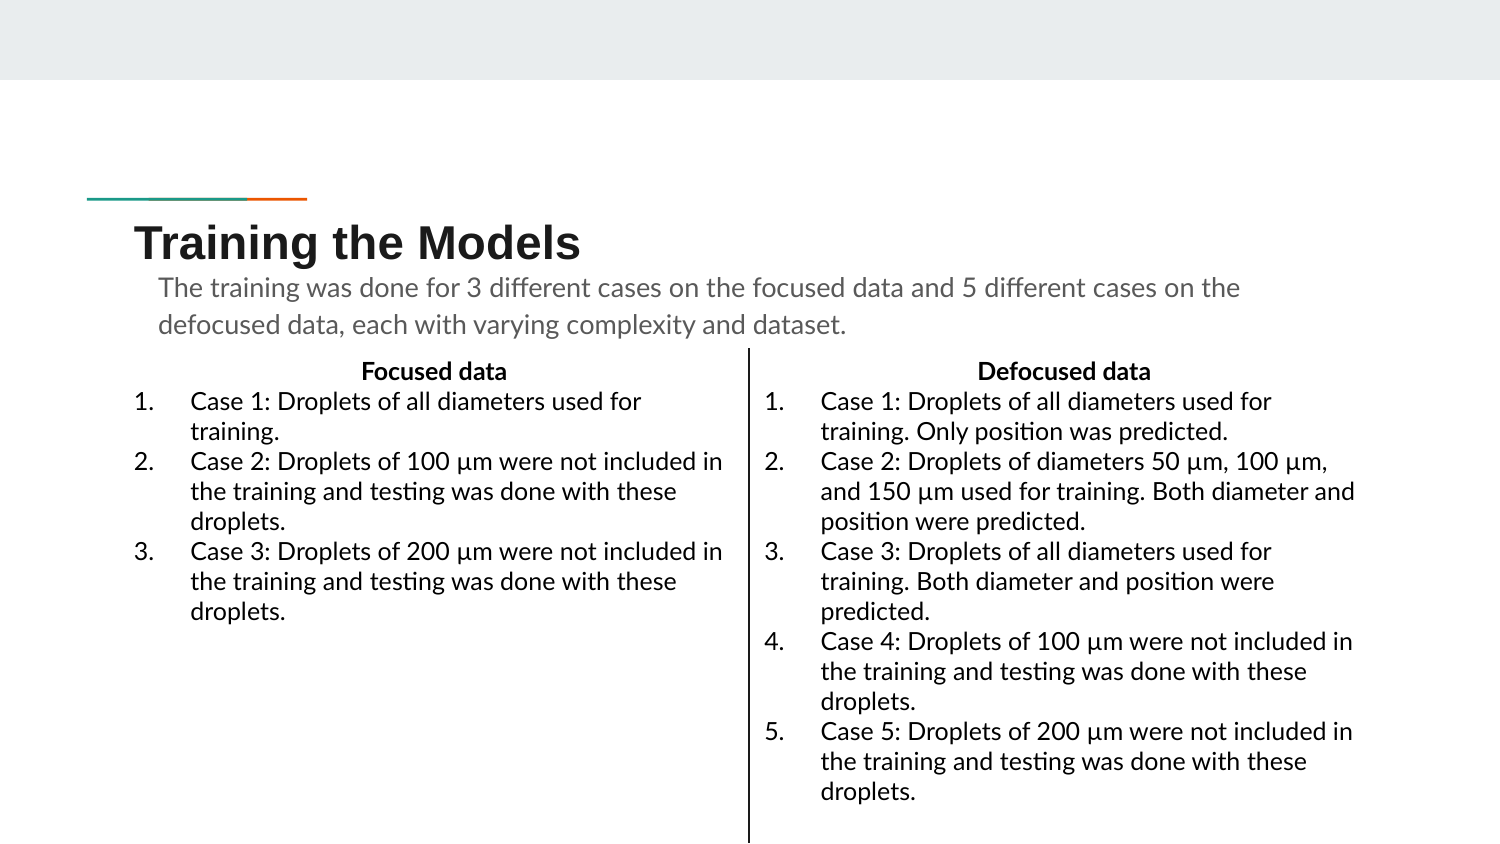

# Training the Models
The training was done for 3 different cases on the focused data and 5 different cases on the defocused data, each with varying complexity and dataset.
| Focused data Case 1: Droplets of all diameters used for training. Case 2: Droplets of 100 µm were not included in the training and testing was done with these droplets. Case 3: Droplets of 200 µm were not included in the training and testing was done with these droplets. | Defocused data Case 1: Droplets of all diameters used for training. Only position was predicted. Case 2: Droplets of diameters 50 µm, 100 µm, and 150 µm used for training. Both diameter and position were predicted. Case 3: Droplets of all diameters used for training. Both diameter and position were predicted. Case 4: Droplets of 100 µm were not included in the training and testing was done with these droplets. Case 5: Droplets of 200 µm were not included in the training and testing was done with these droplets. |
| --- | --- |